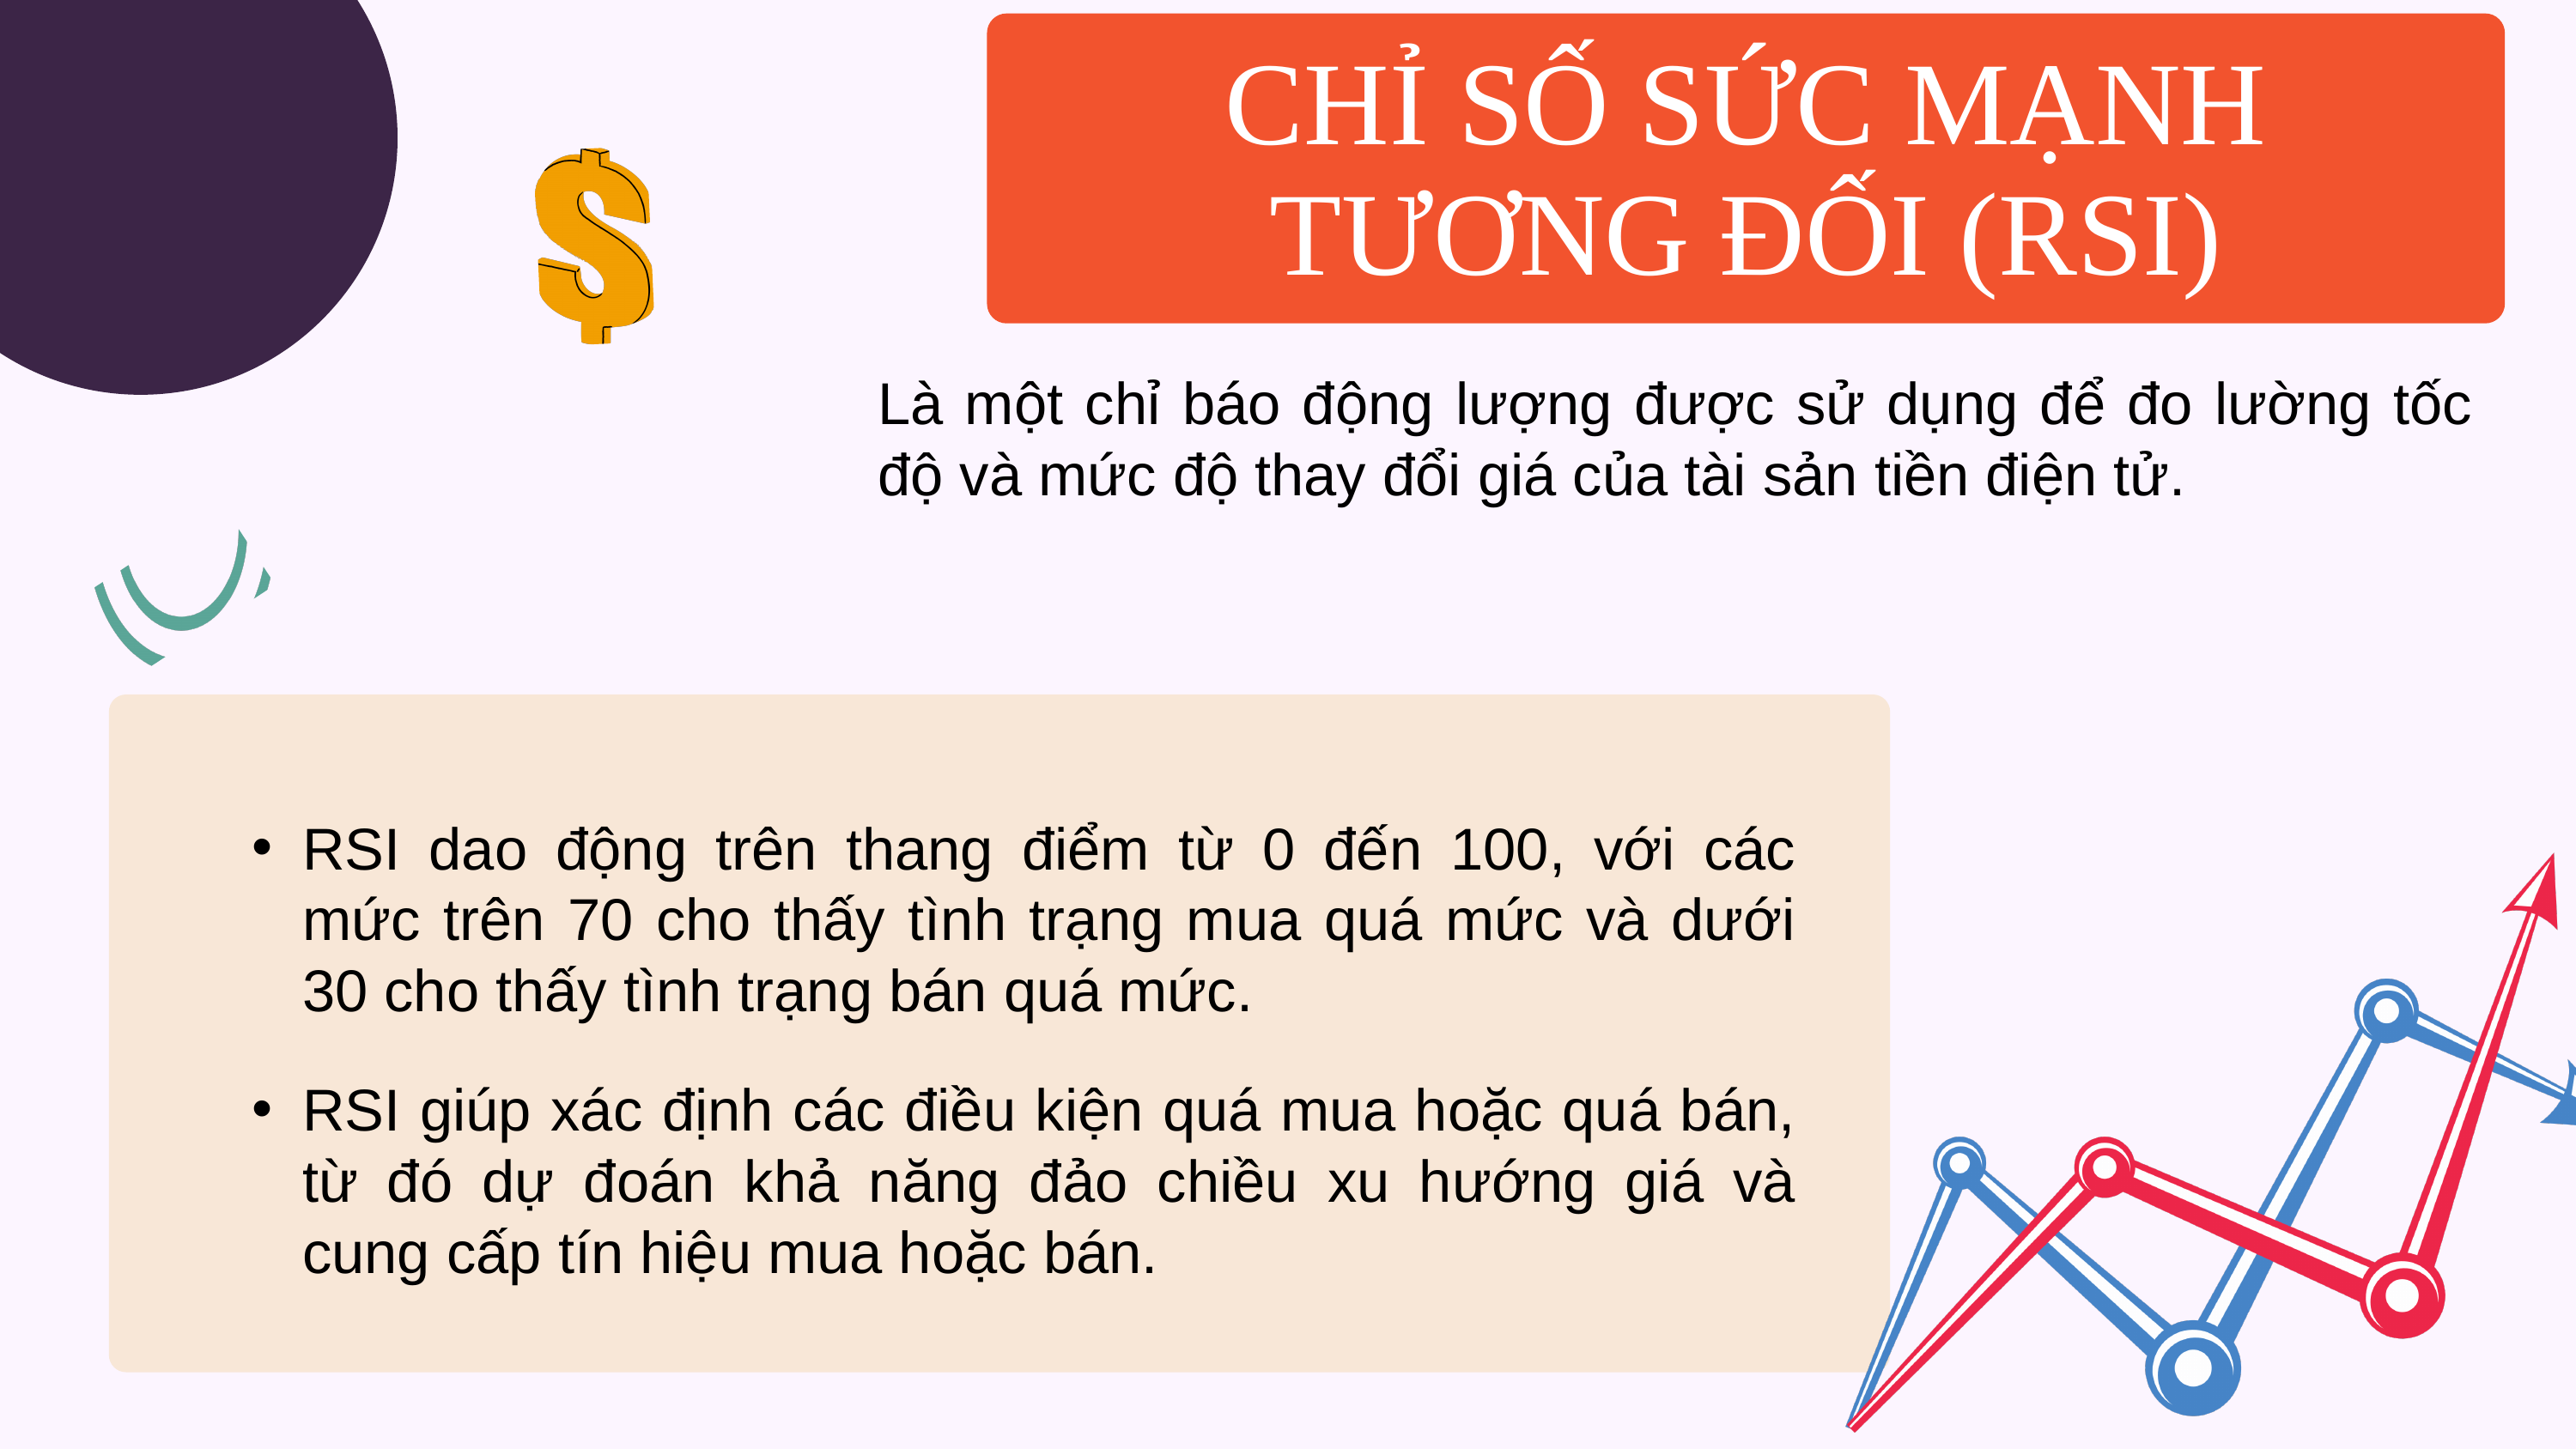

CHỈ SỐ SỨC MẠNH TƯƠNG ĐỐI (RSI)

Là một chỉ báo động lượng được sử dụng để đo lường tốc độ và mức độ thay đổi giá của tài sản tiền điện tử.

RSI dao động trên thang điểm từ 0 đến 100, với các mức trên 70 cho thấy tình trạng mua quá mức và dưới 30 cho thấy tình trạng bán quá mức.

RSI giúp xác định các điều kiện quá mua hoặc quá bán, từ đó dự đoán khả năng đảo chiều xu hướng giá và cung cấp tín hiệu mua hoặc bán.